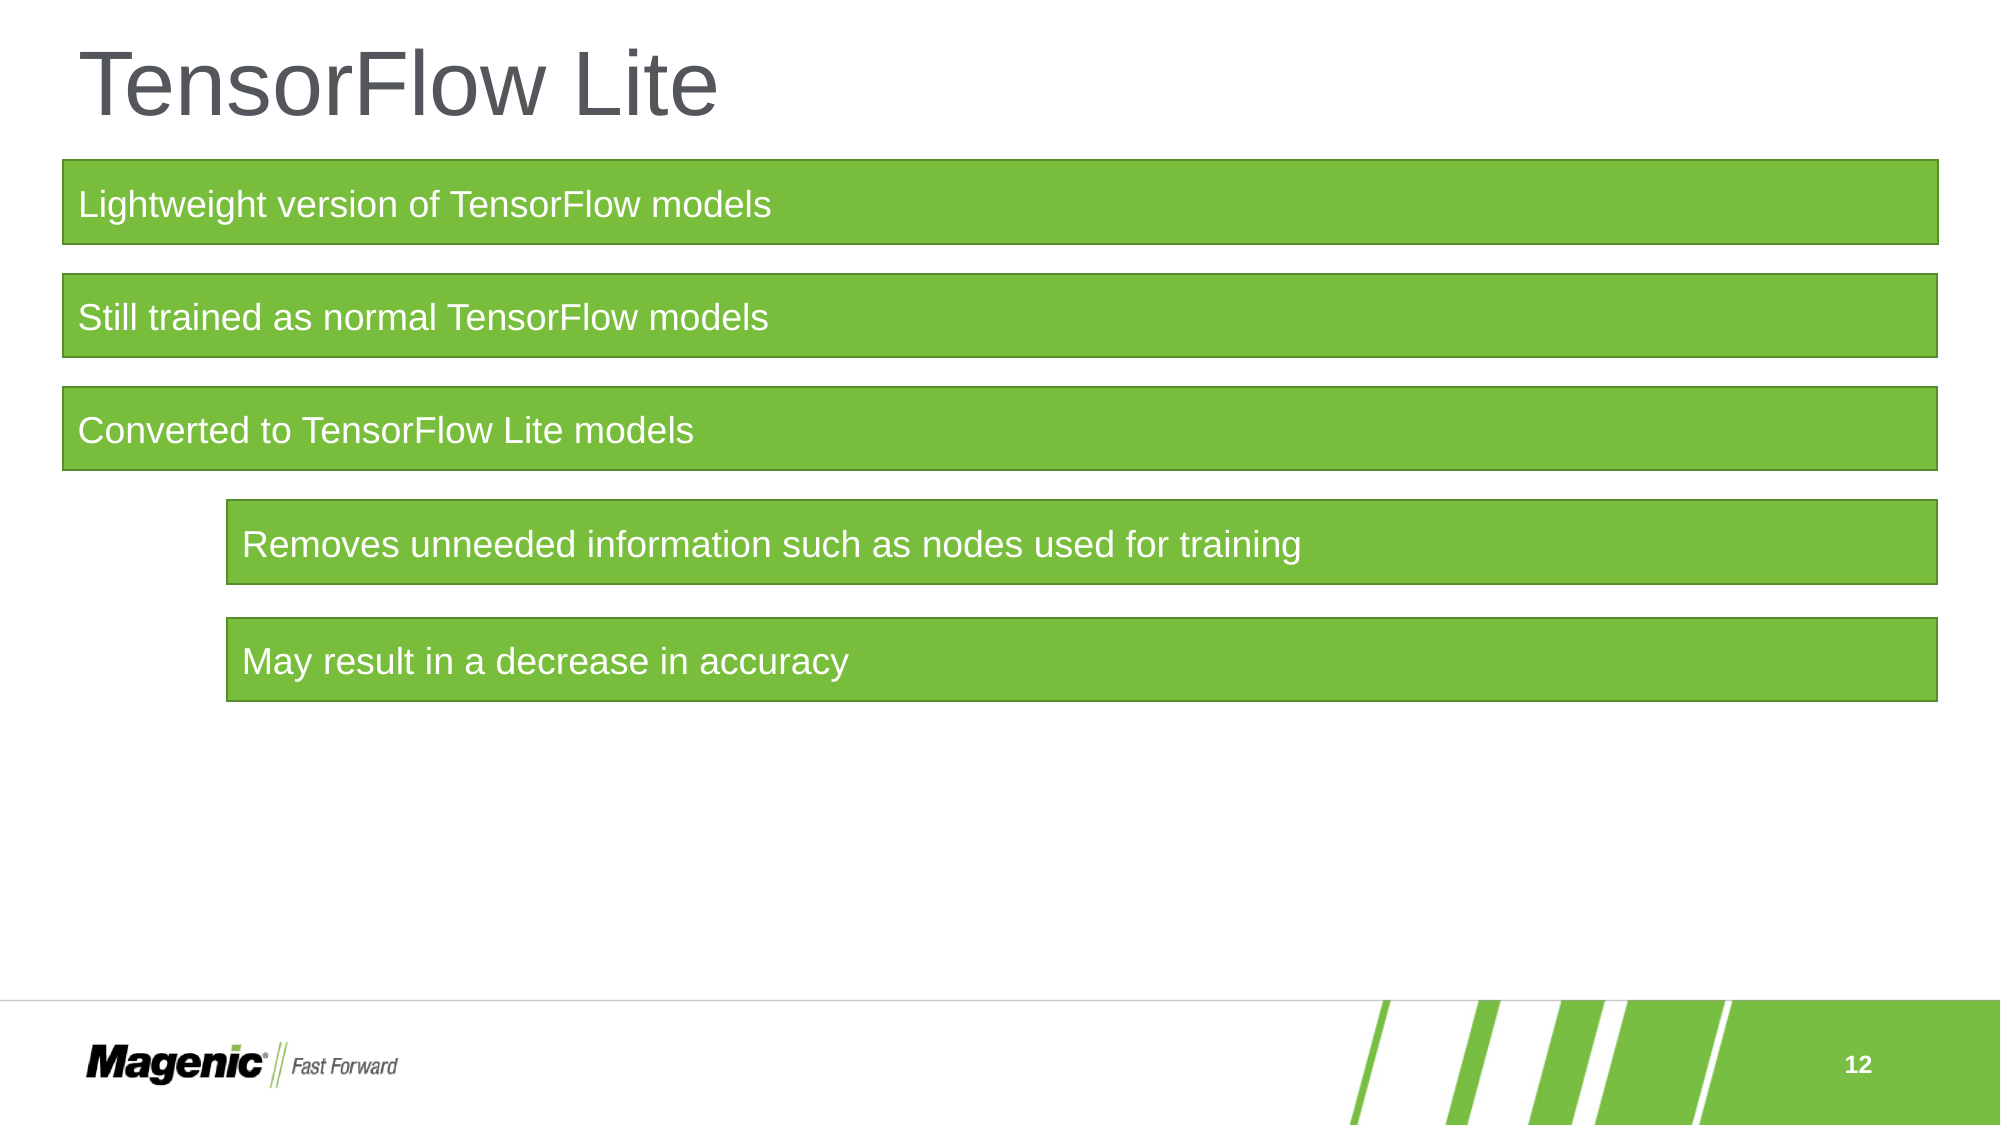

# TensorFlow Lite
Lightweight version of TensorFlow models
Still trained as normal TensorFlow models
Converted to TensorFlow Lite models
Removes unneeded information such as nodes used for training
May result in a decrease in accuracy